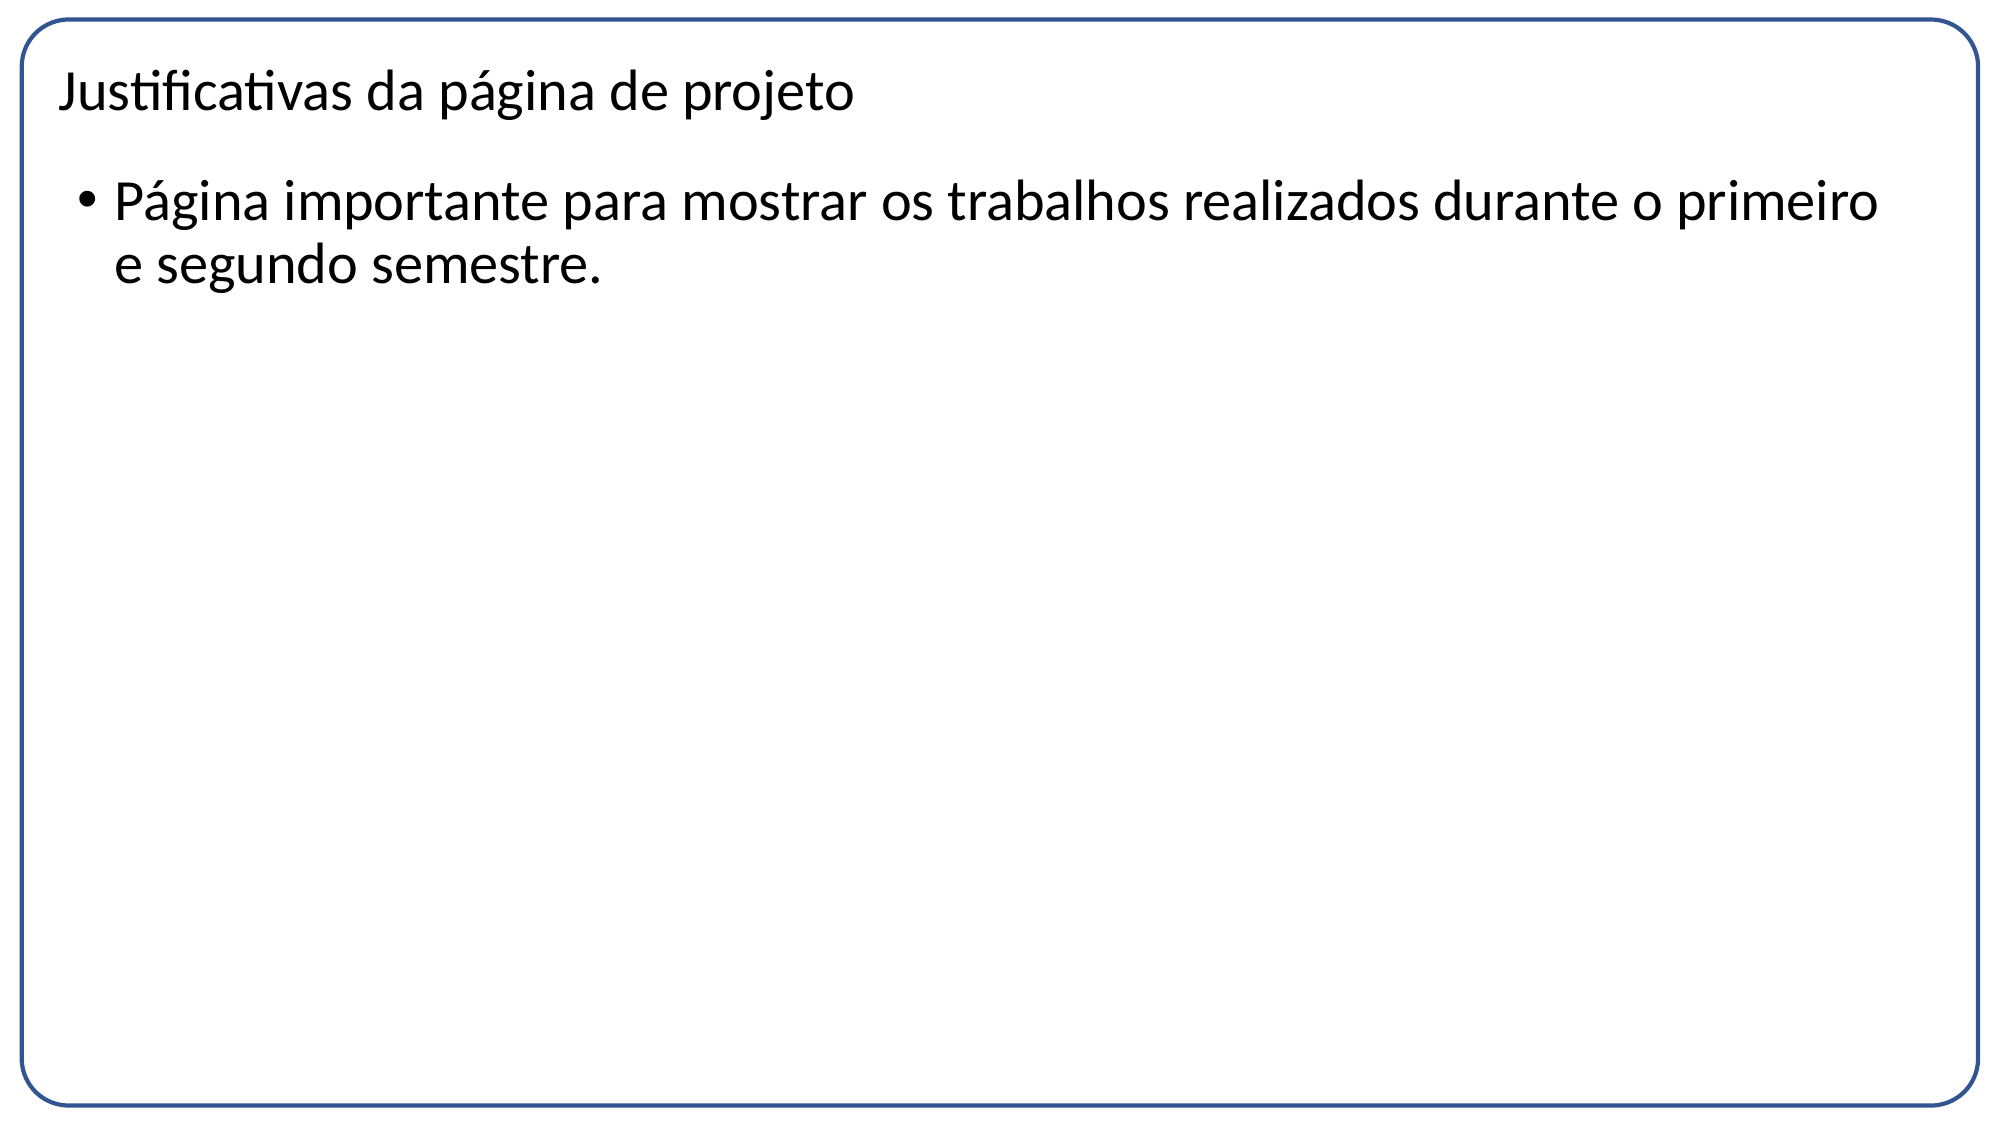

# Justificativas da página de projeto
Página importante para mostrar os trabalhos realizados durante o primeiro e segundo semestre.